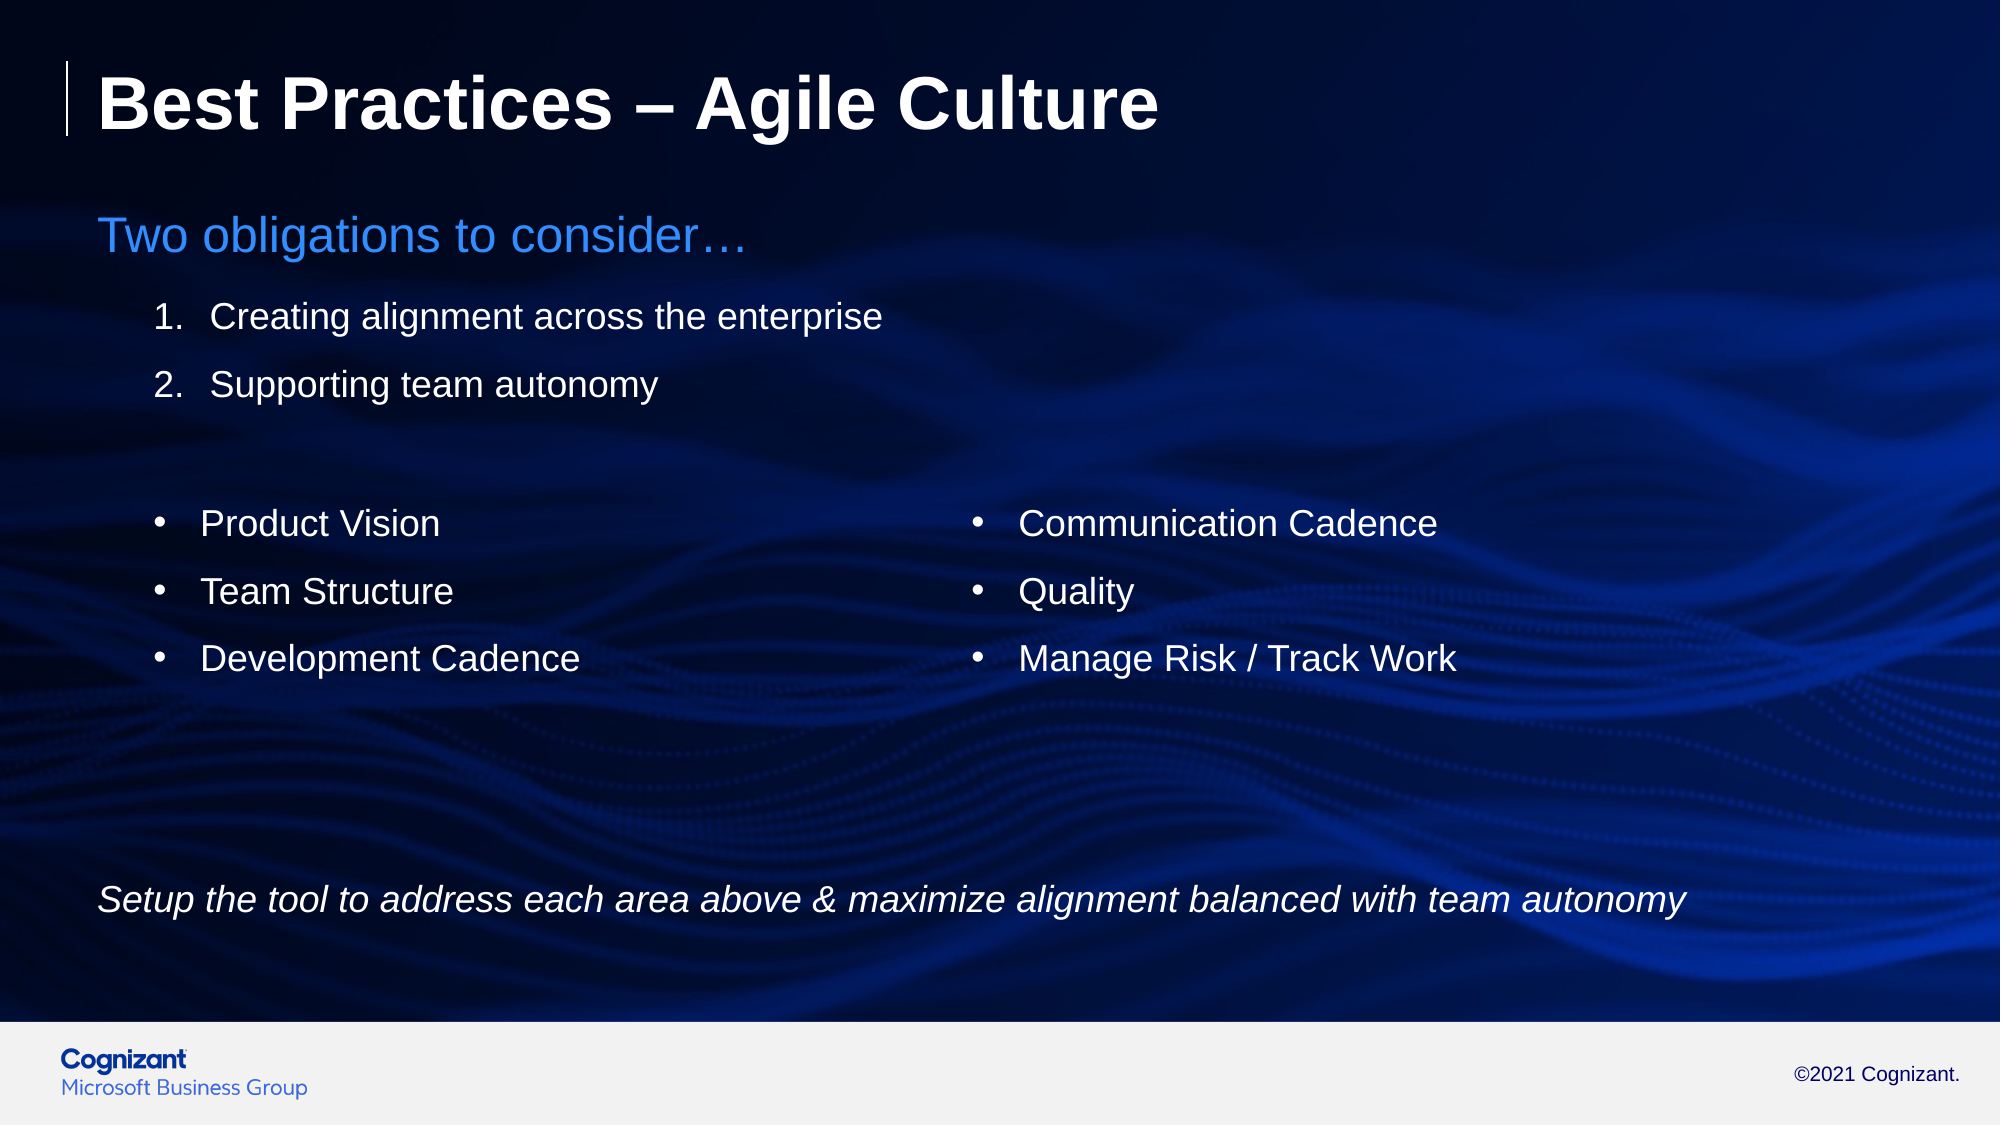

Best Practices – Agile Culture
Two obligations to consider…

Creating alignment across the enterprise
Supporting team autonomy
Product Vision
Team Structure
Development Cadence
Communication Cadence
Quality
Manage Risk / Track Work
Setup the tool to address each area above & maximize alignment balanced with team autonomy